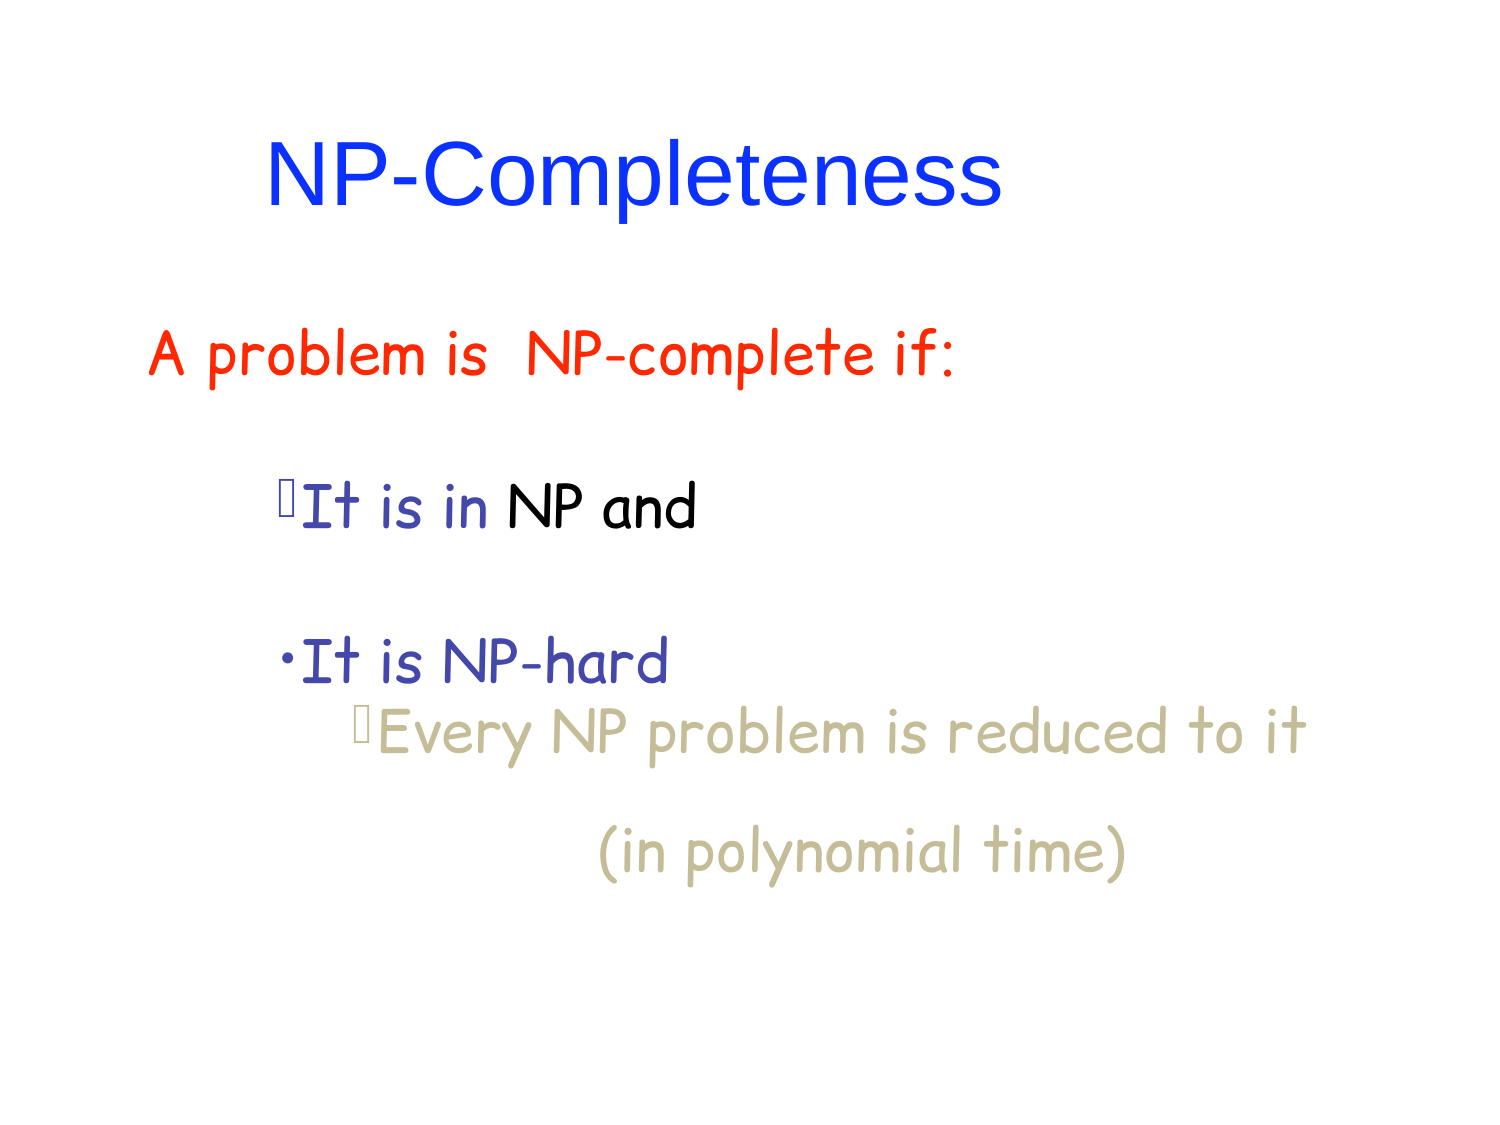

NP-Completeness
A problem is	NP-complete if:

It is in NP and

It is NP-hard
Every NP problem is reduced to it
(in polynomial time)